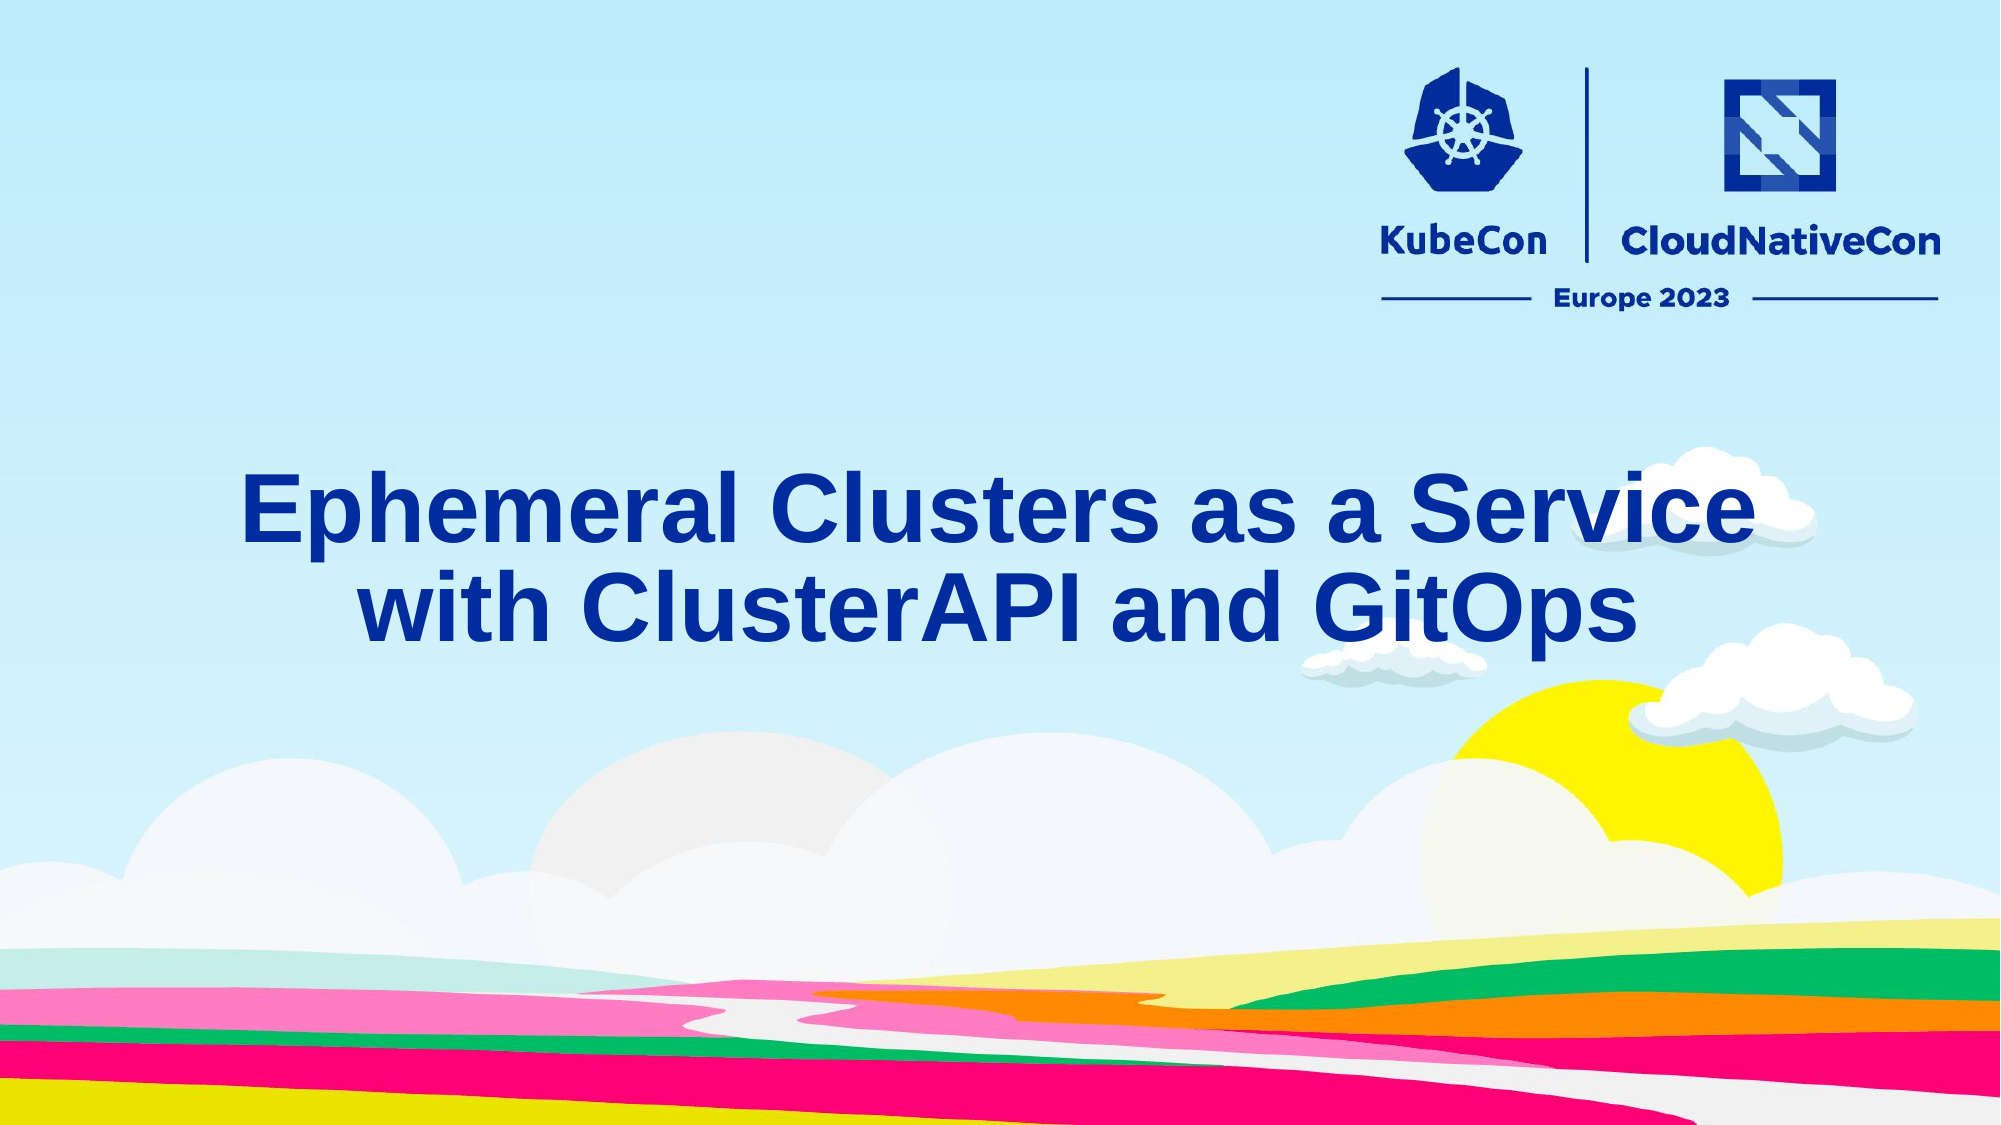

Ephemeral Clusters as a Service with ClusterAPI and GitOps